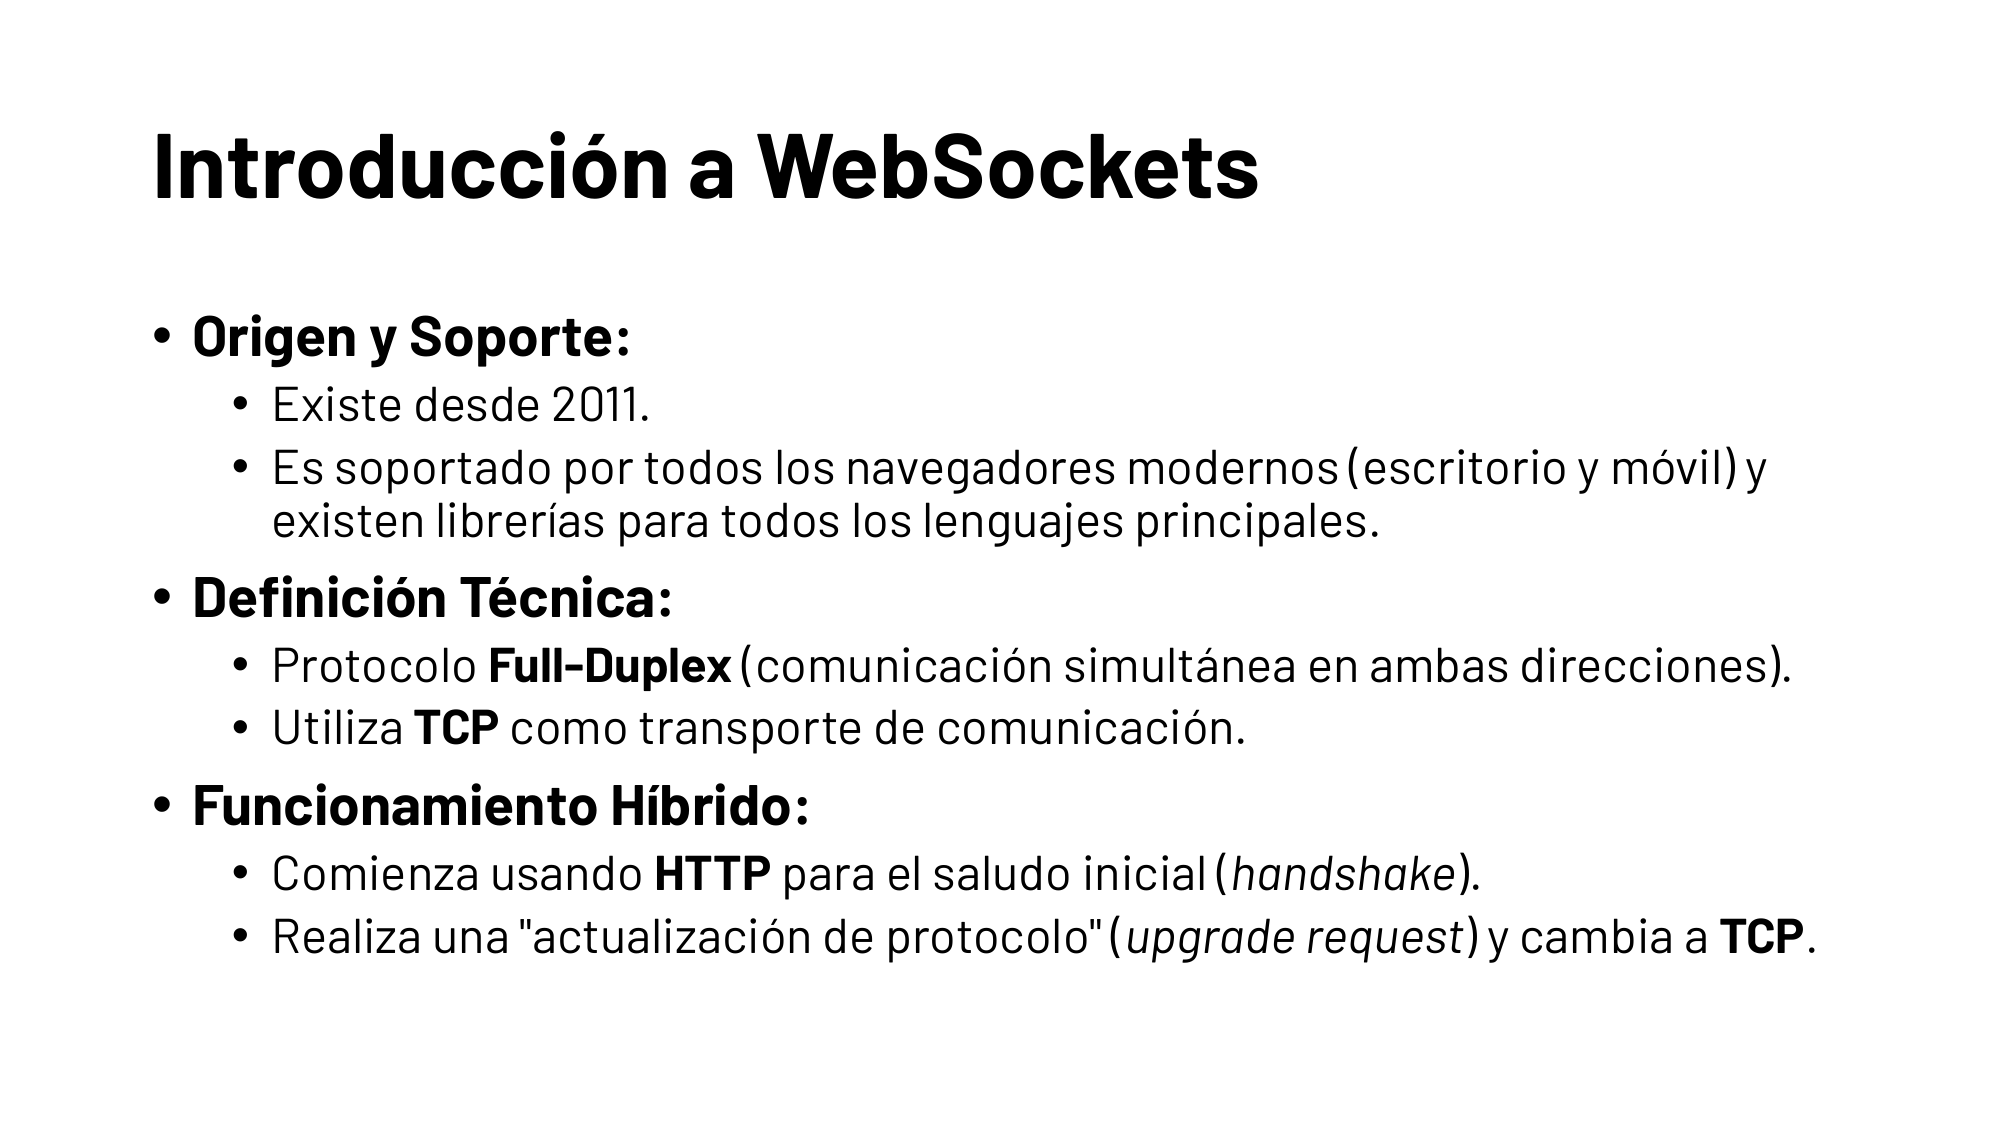

# Introducción a WebSockets
Origen y Soporte:
Existe desde 2011.
Es soportado por todos los navegadores modernos (escritorio y móvil) y existen librerías para todos los lenguajes principales.
Definición Técnica:
Protocolo Full-Duplex (comunicación simultánea en ambas direcciones).
Utiliza TCP como transporte de comunicación.
Funcionamiento Híbrido:
Comienza usando HTTP para el saludo inicial (handshake).
Realiza una "actualización de protocolo" (upgrade request) y cambia a TCP.